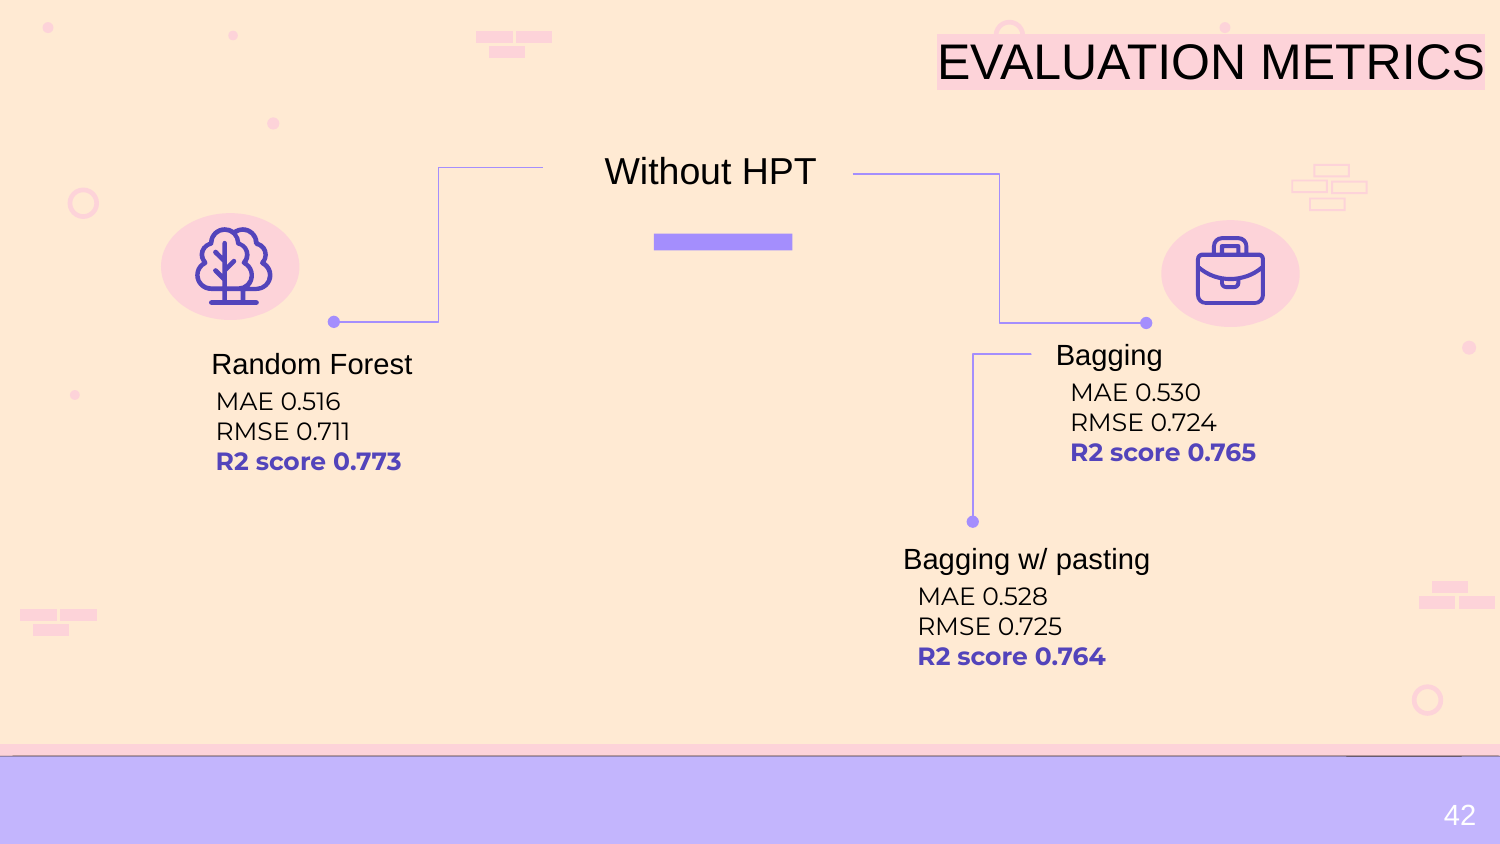

# EVALUATION METRICS
Without HPT

Bagging
MAE 0.530
RMSE 0.724
R2 score 0.765
Random Forest
MAE 0.516
RMSE 0.711
R2 score 0.773

Bagging w/ pasting
MAE 0.528
RMSE 0.725
R2 score 0.764
42